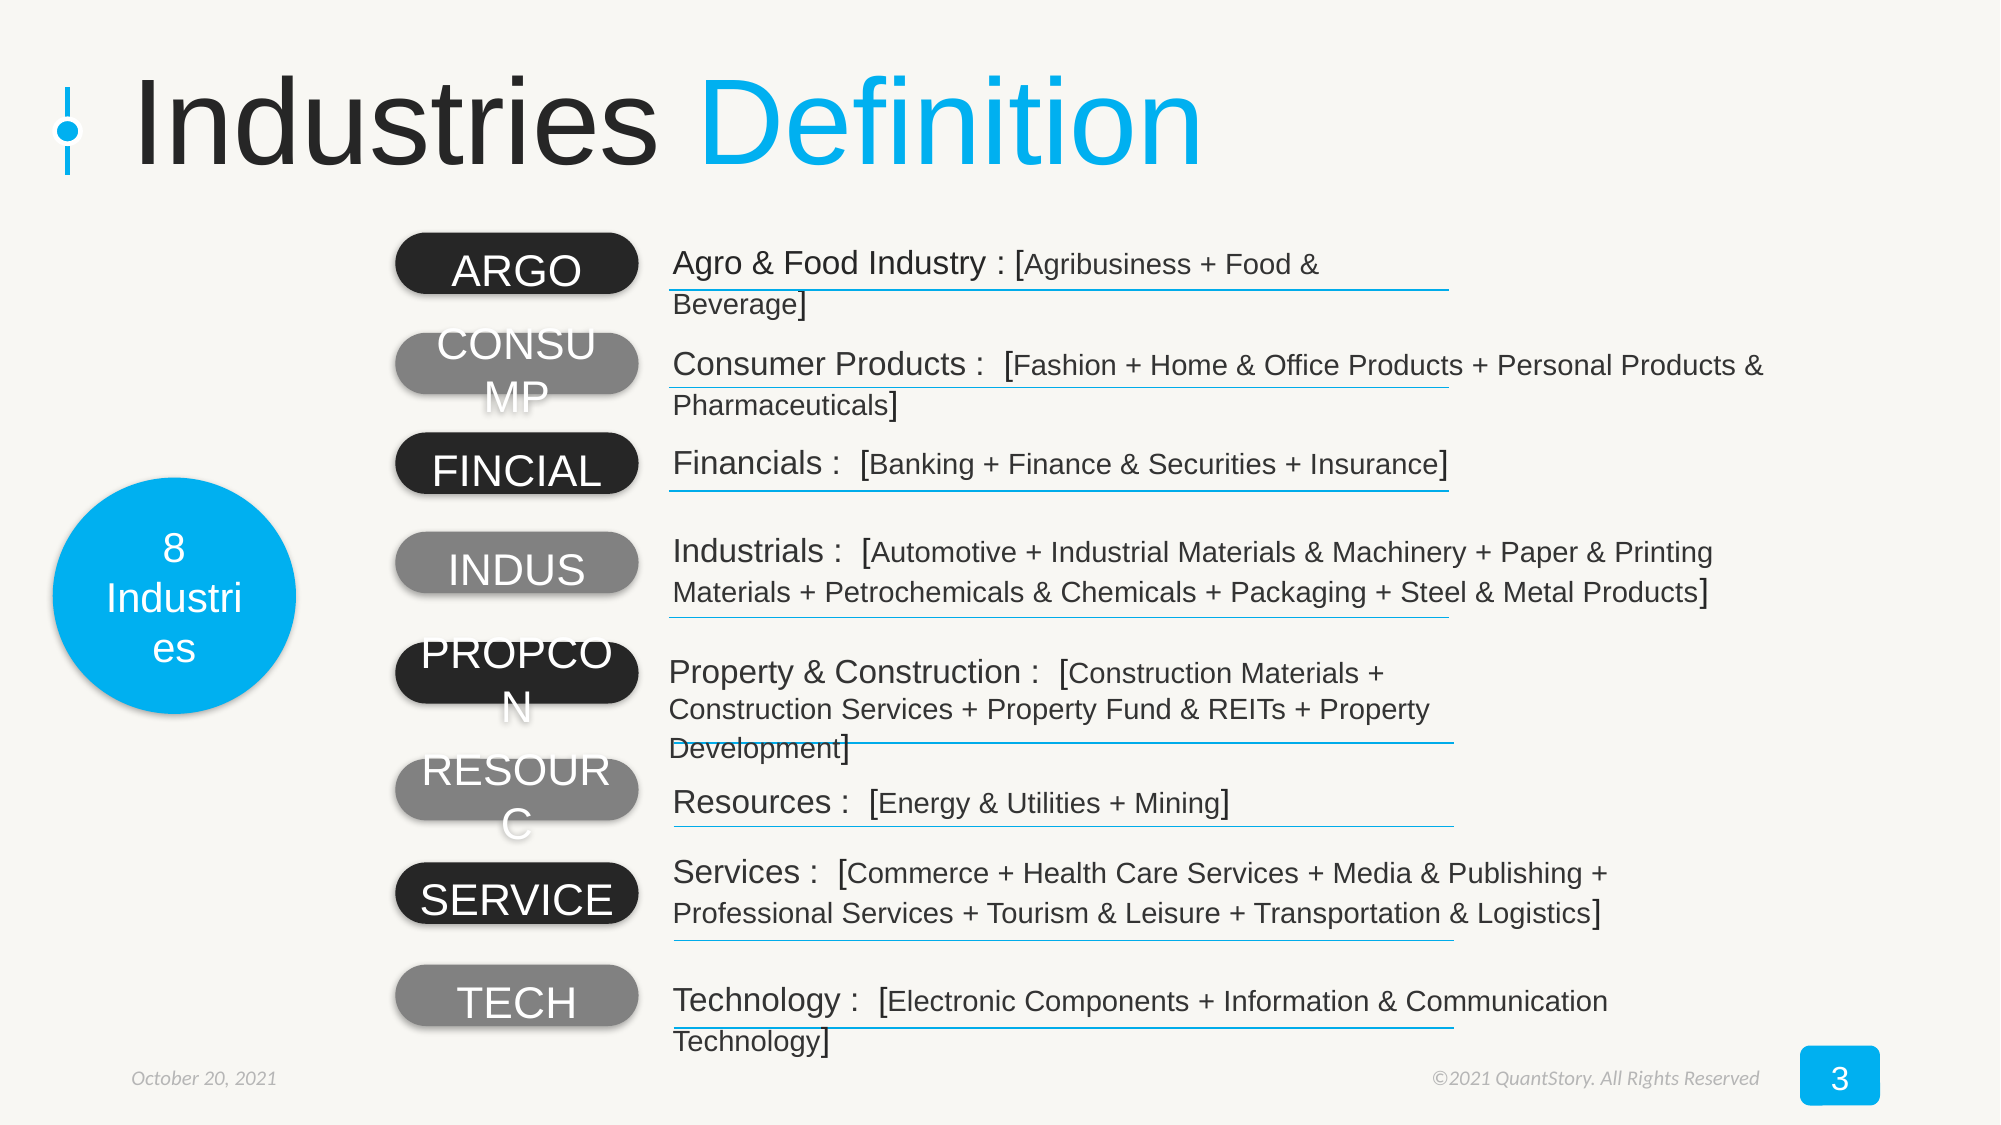

# Industries Definition
ARGO
Agro & Food Industry : [Agribusiness + Food & Beverage]
CONSUMP
Consumer Products :  [Fashion + Home & Office Products + Personal Products & Pharmaceuticals]
FINCIAL
Financials :  [Banking + Finance & Securities + Insurance]
8 Industries
Industrials :  [Automotive + Industrial Materials & Machinery + Paper & Printing Materials + Petrochemicals & Chemicals + Packaging + Steel & Metal Products]
INDUS
PROPCON
Property & Construction :  [Construction Materials + Construction Services + Property Fund & REITs + Property Development]
RESOURC
Resources :  [Energy & Utilities + Mining]
Services :  [Commerce + Health Care Services + Media & Publishing + Professional Services + Tourism & Leisure + Transportation & Logistics]
SERVICE
TECH
Technology :  [Electronic Components + Information & Communication Technology]
3
October 20, 2021
©2021 QuantStory. All Rights Reserved